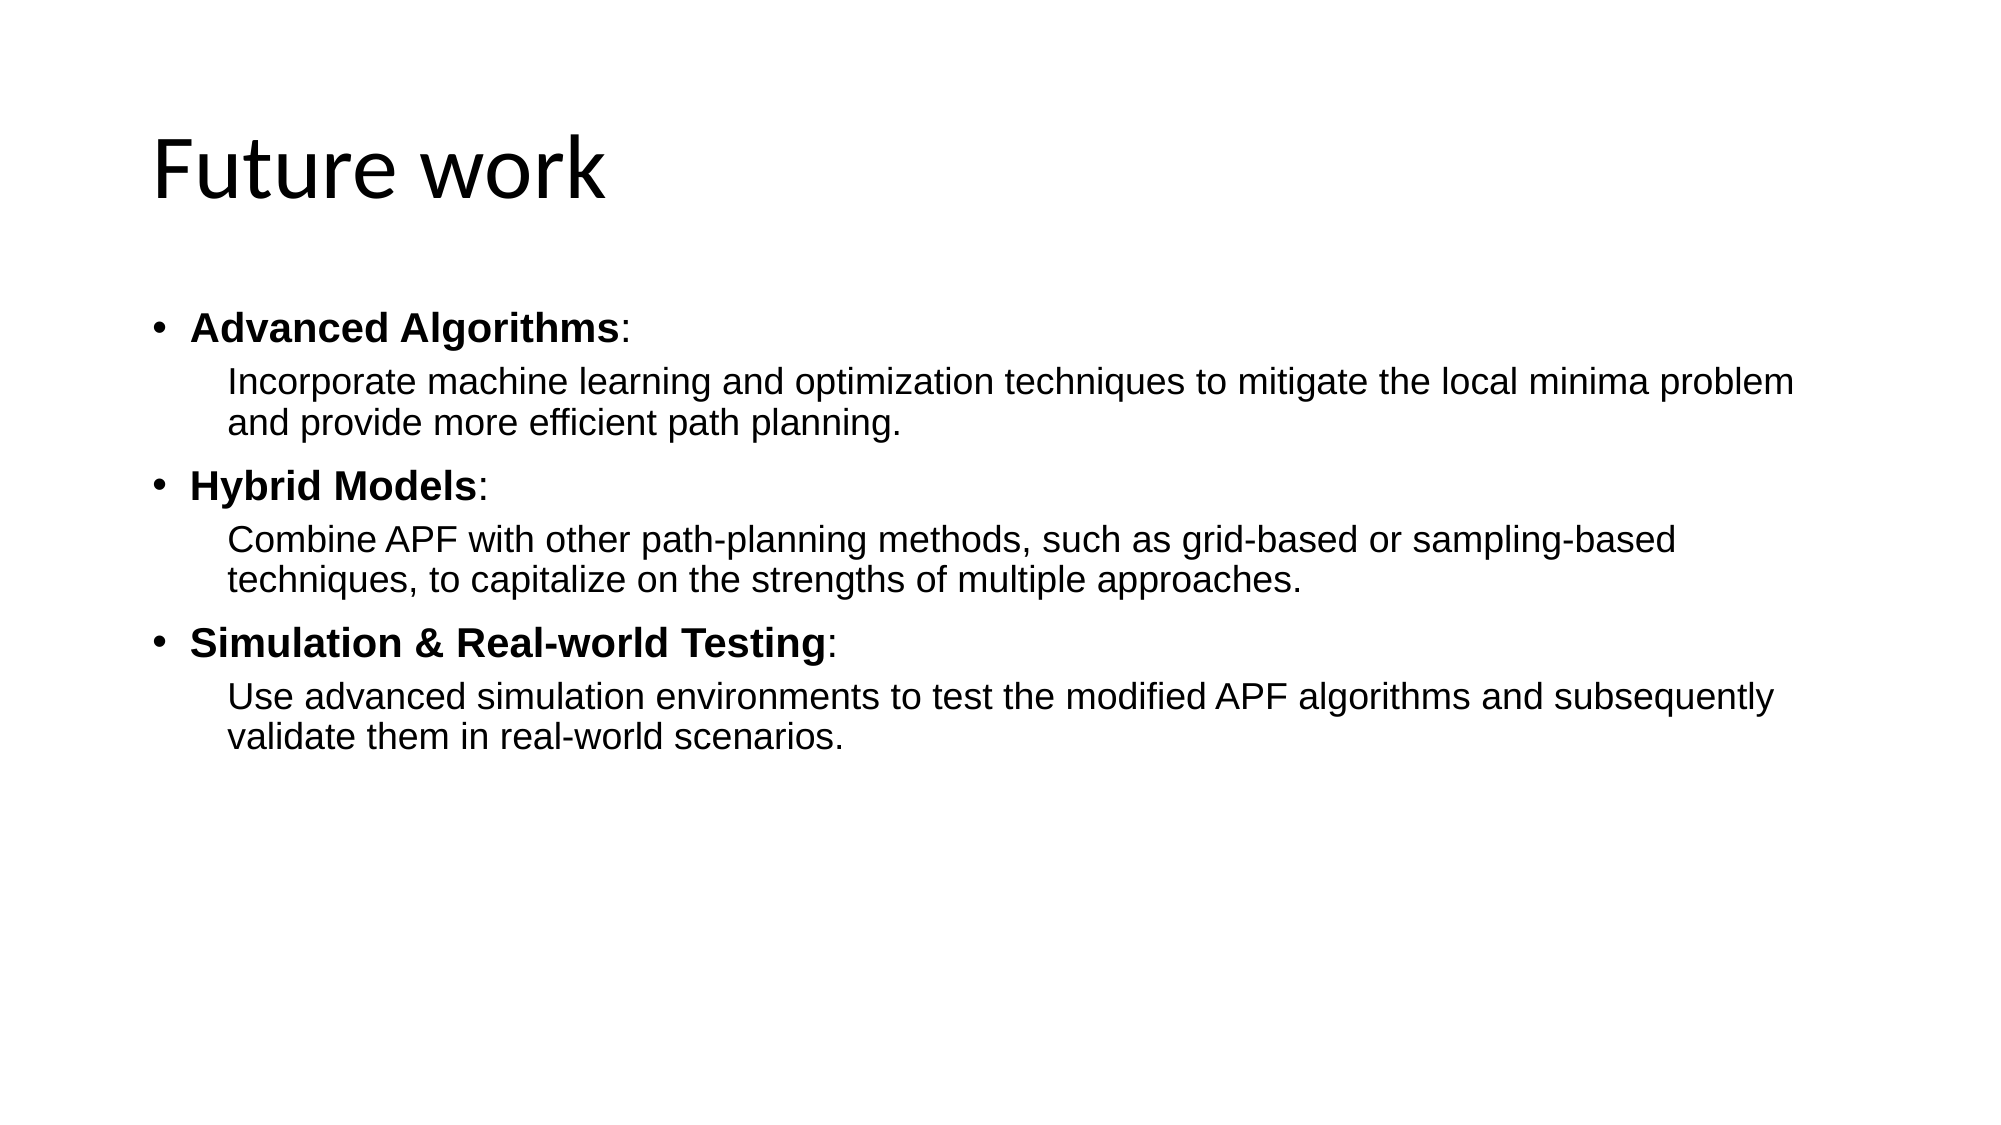

# Future work
Advanced Algorithms:
Incorporate machine learning and optimization techniques to mitigate the local minima problem and provide more efficient path planning.
Hybrid Models:
Combine APF with other path-planning methods, such as grid-based or sampling-based techniques, to capitalize on the strengths of multiple approaches.
Simulation & Real-world Testing:
Use advanced simulation environments to test the modified APF algorithms and subsequently validate them in real-world scenarios.